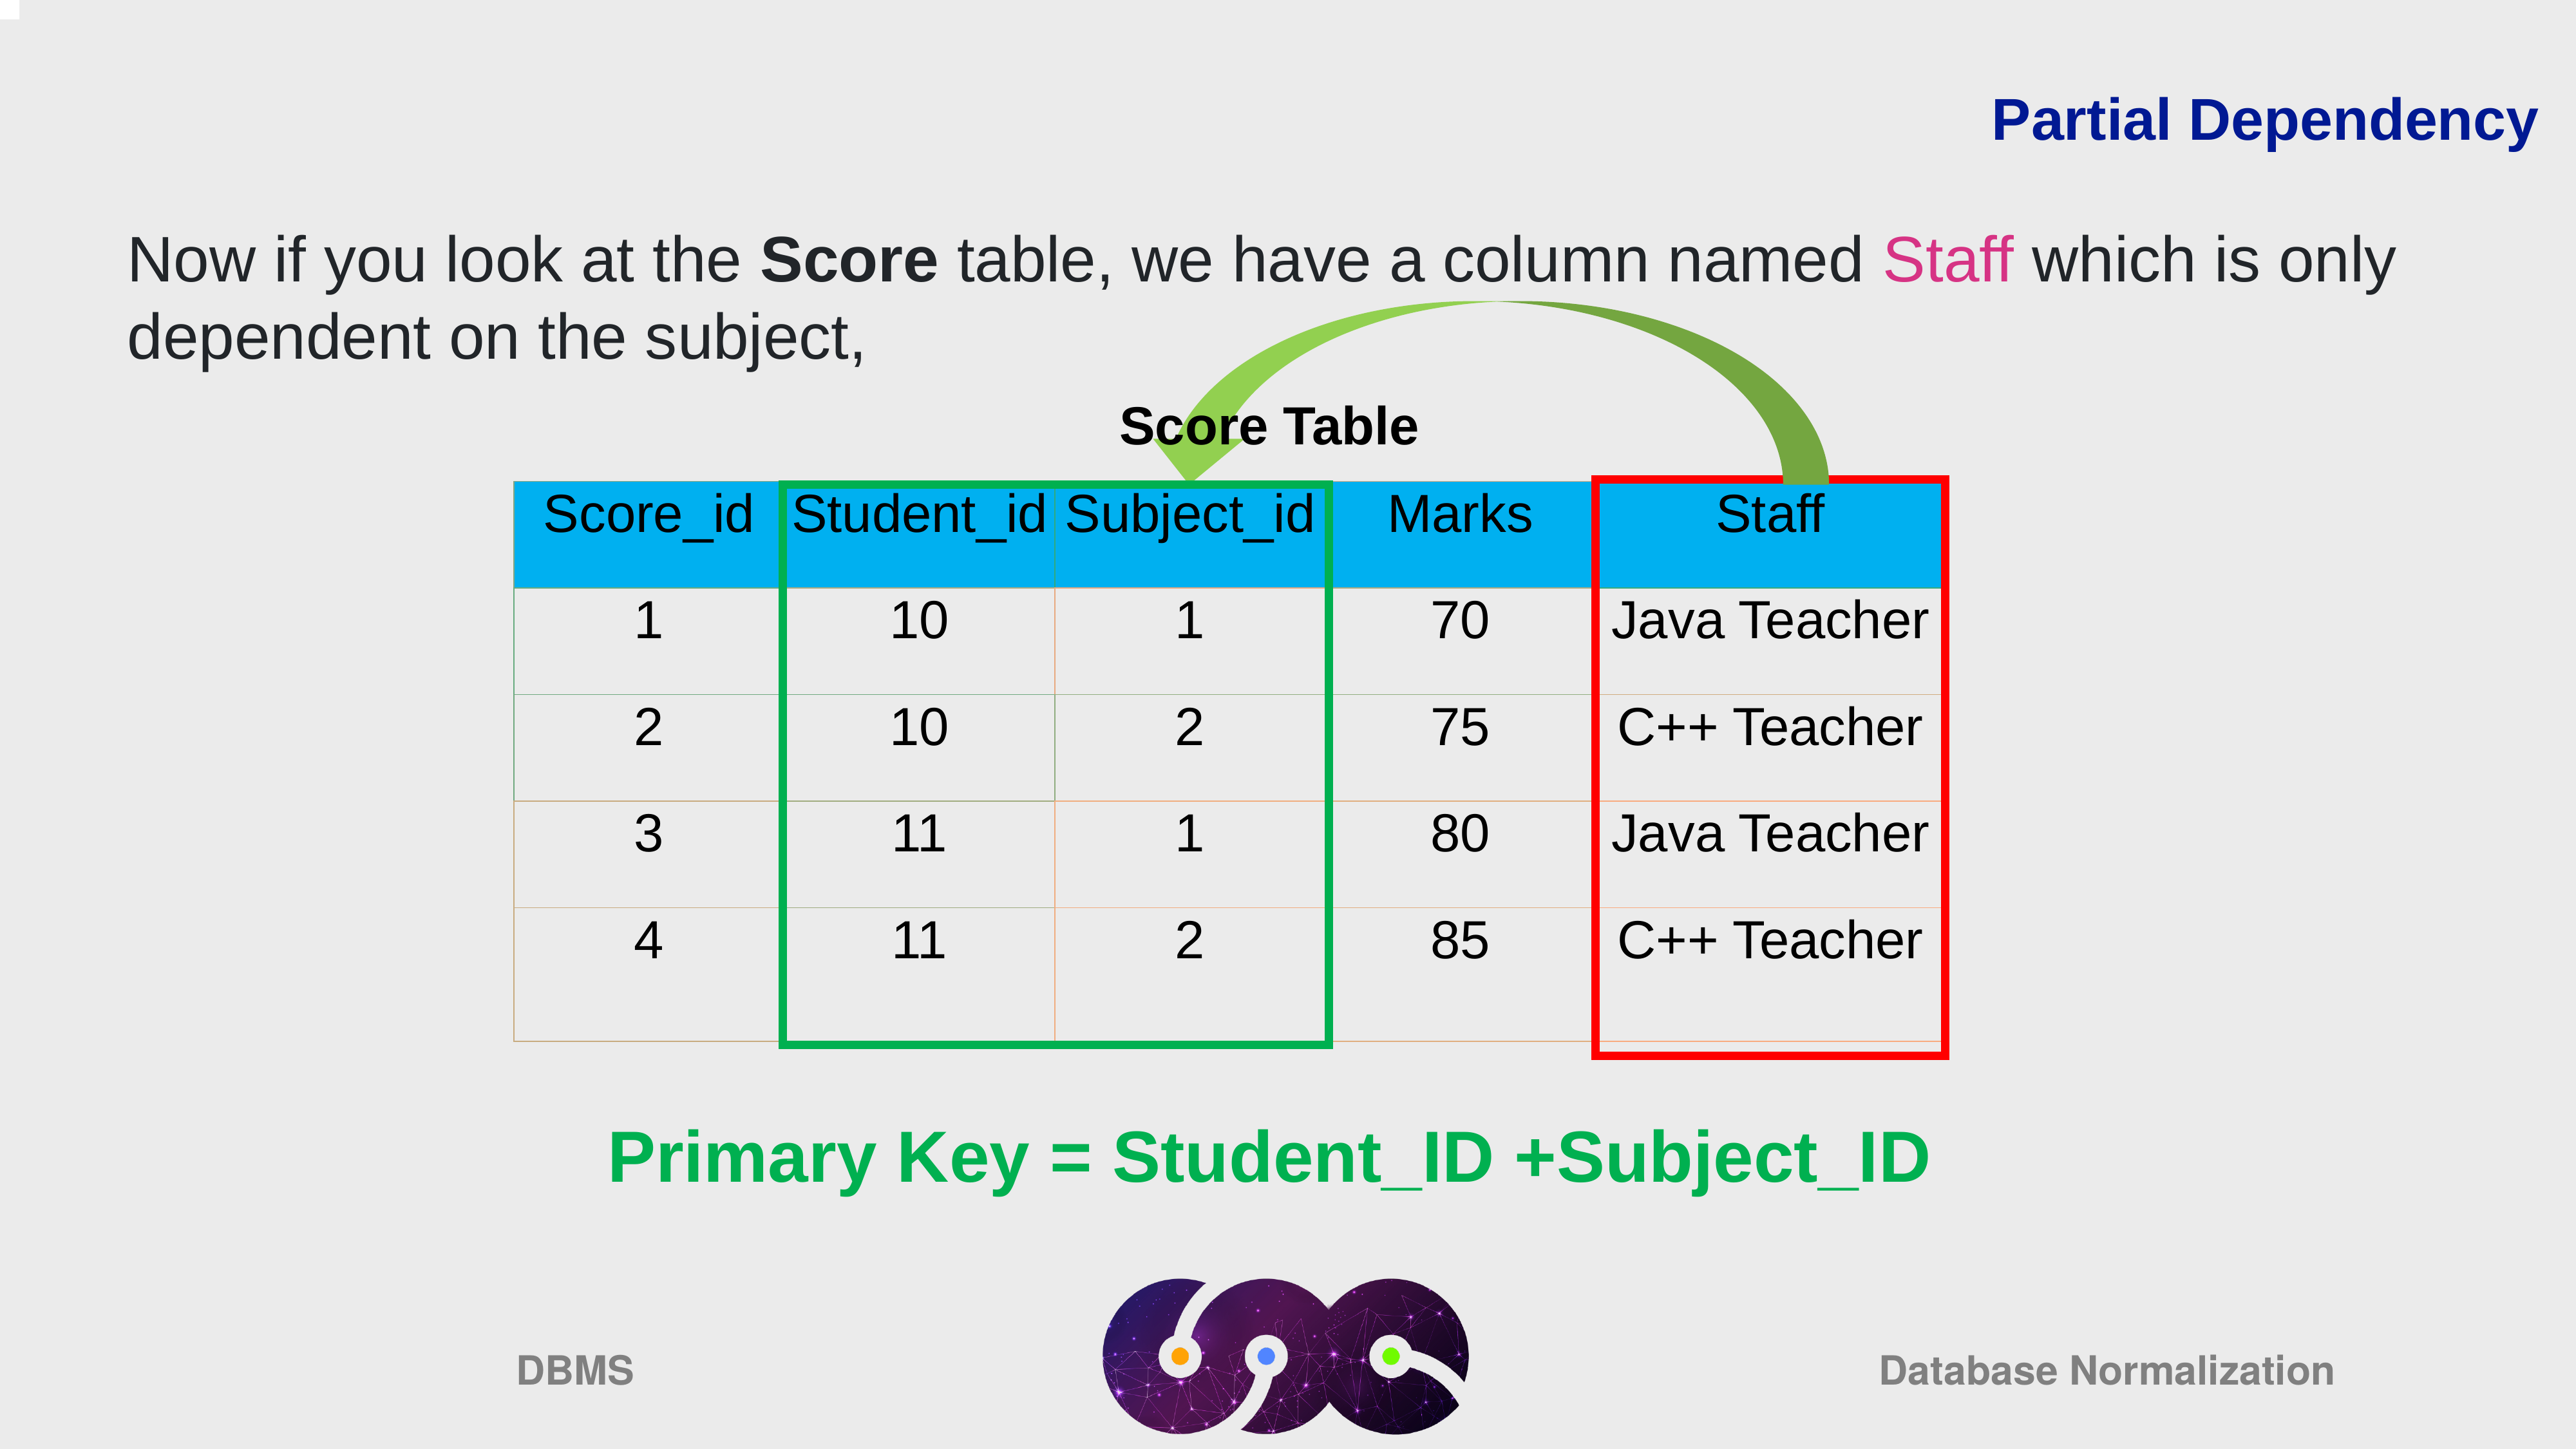

Partial Dependency
Now if you look at the Score table, we have a column named Staff which is only dependent on the subject,

Score Table

| Score\_id | Student\_id | Subject\_id | Marks | Staff |
| --- | --- | --- | --- | --- |
| 1 | 10 | 1 | 70 | Java Teacher |
| 2 | 10 | 2 | 75 | C++ Teacher |
| 3 | 11 | 1 | 80 | Java Teacher |
| 4 | 11 | 2 | 85 | C++ Teacher |

Primary Key = Student_ID +Subject_ID